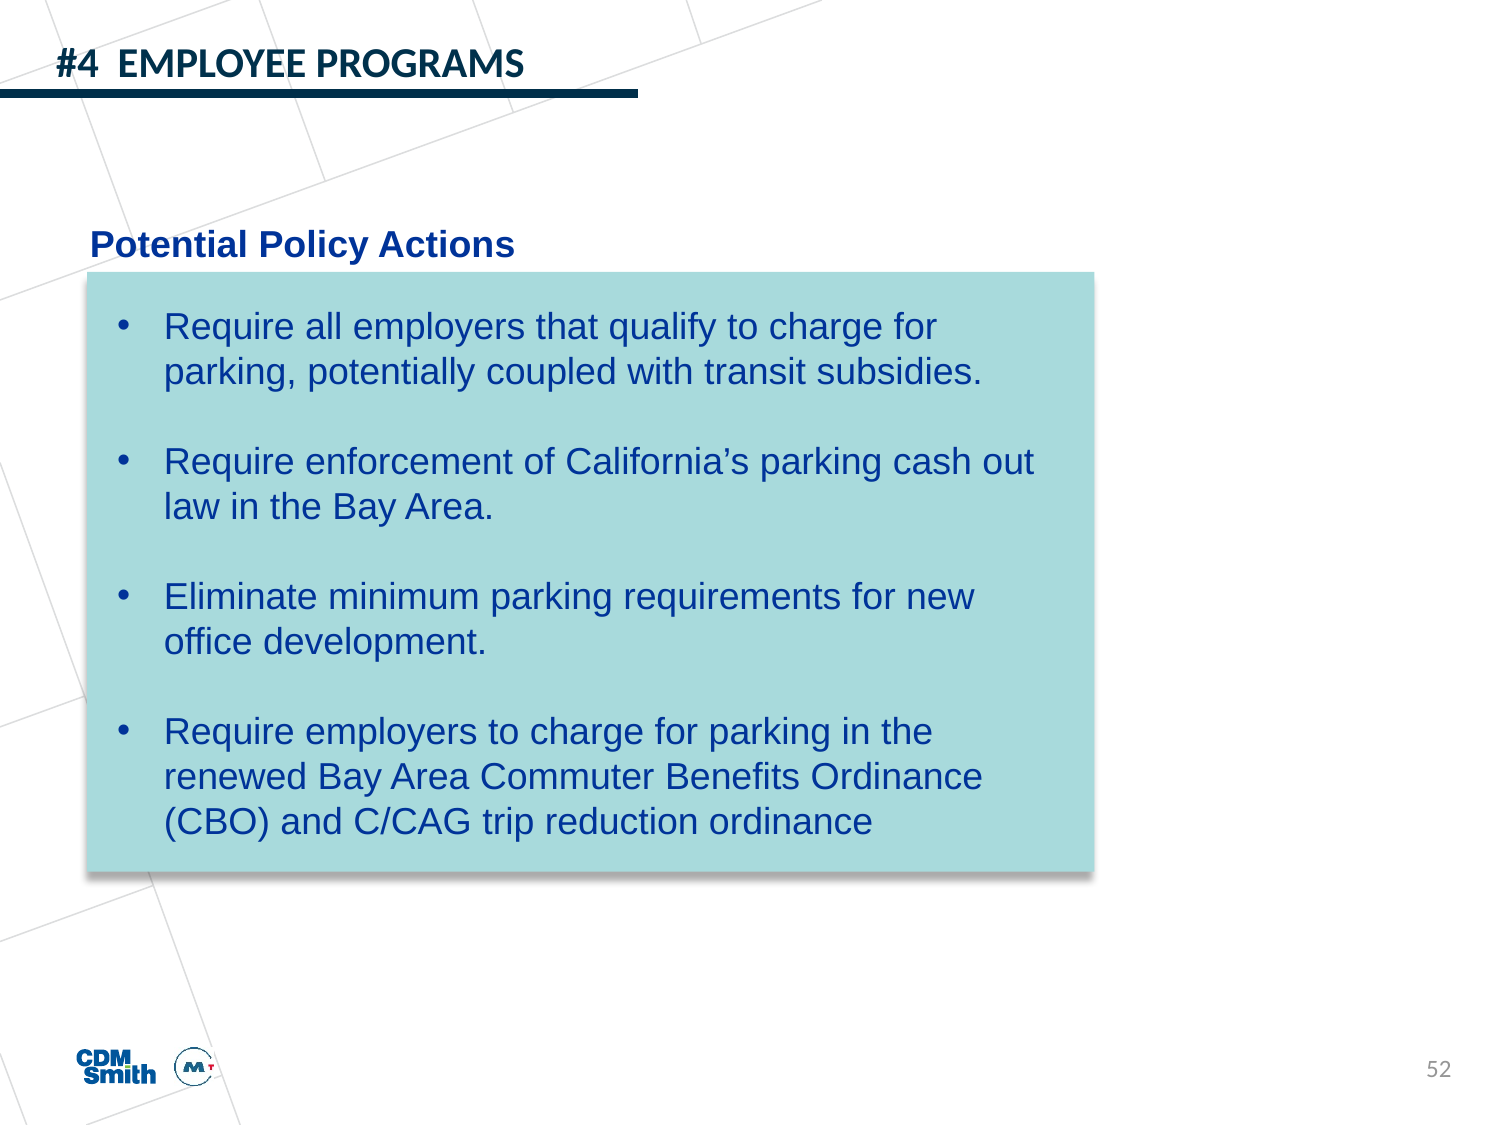

# #4  EMPLOYEE PROGRAMS
Potential Policy Actions
Require all employers that qualify to charge for parking, potentially coupled with transit subsidies.

Require enforcement of California’s parking cash out law in the Bay Area.

Eliminate minimum parking requirements for new office development.

Require employers to charge for parking in the renewed Bay Area Commuter Benefits Ordinance (CBO) and C/CAG trip reduction ordinance
52